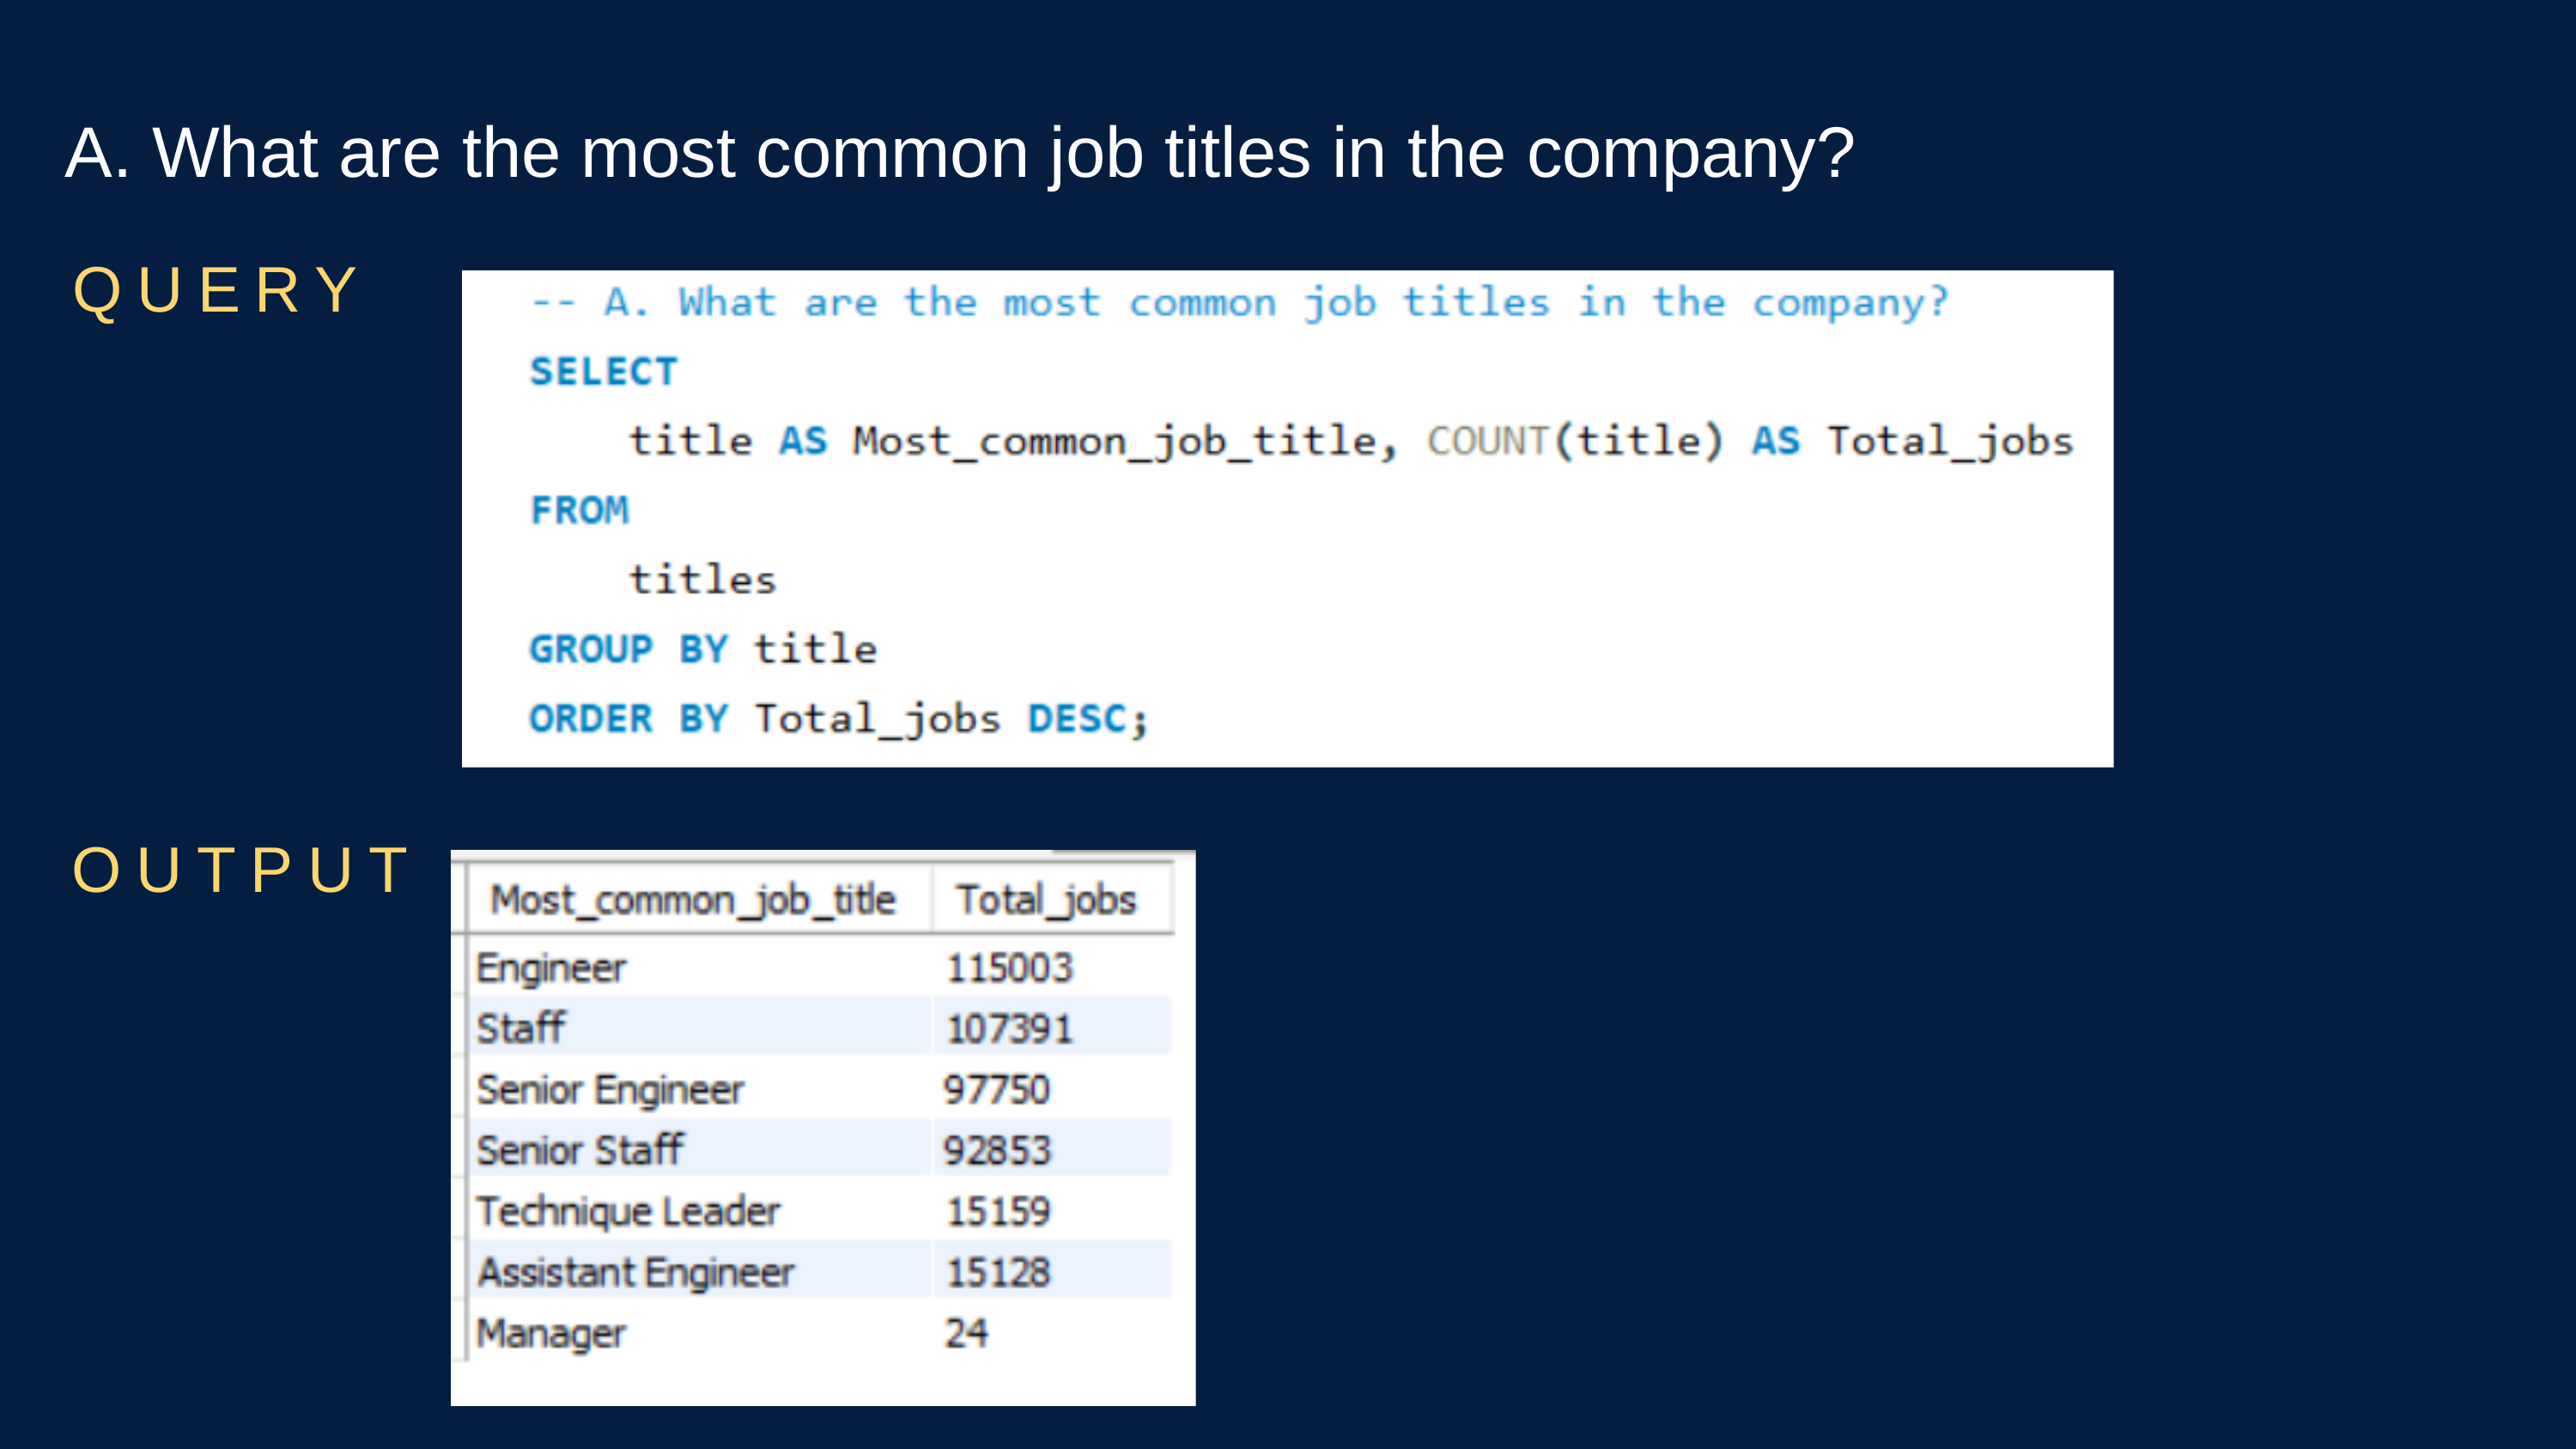

A. What are the most common job titles in the company?

QUERY

OUTPUT